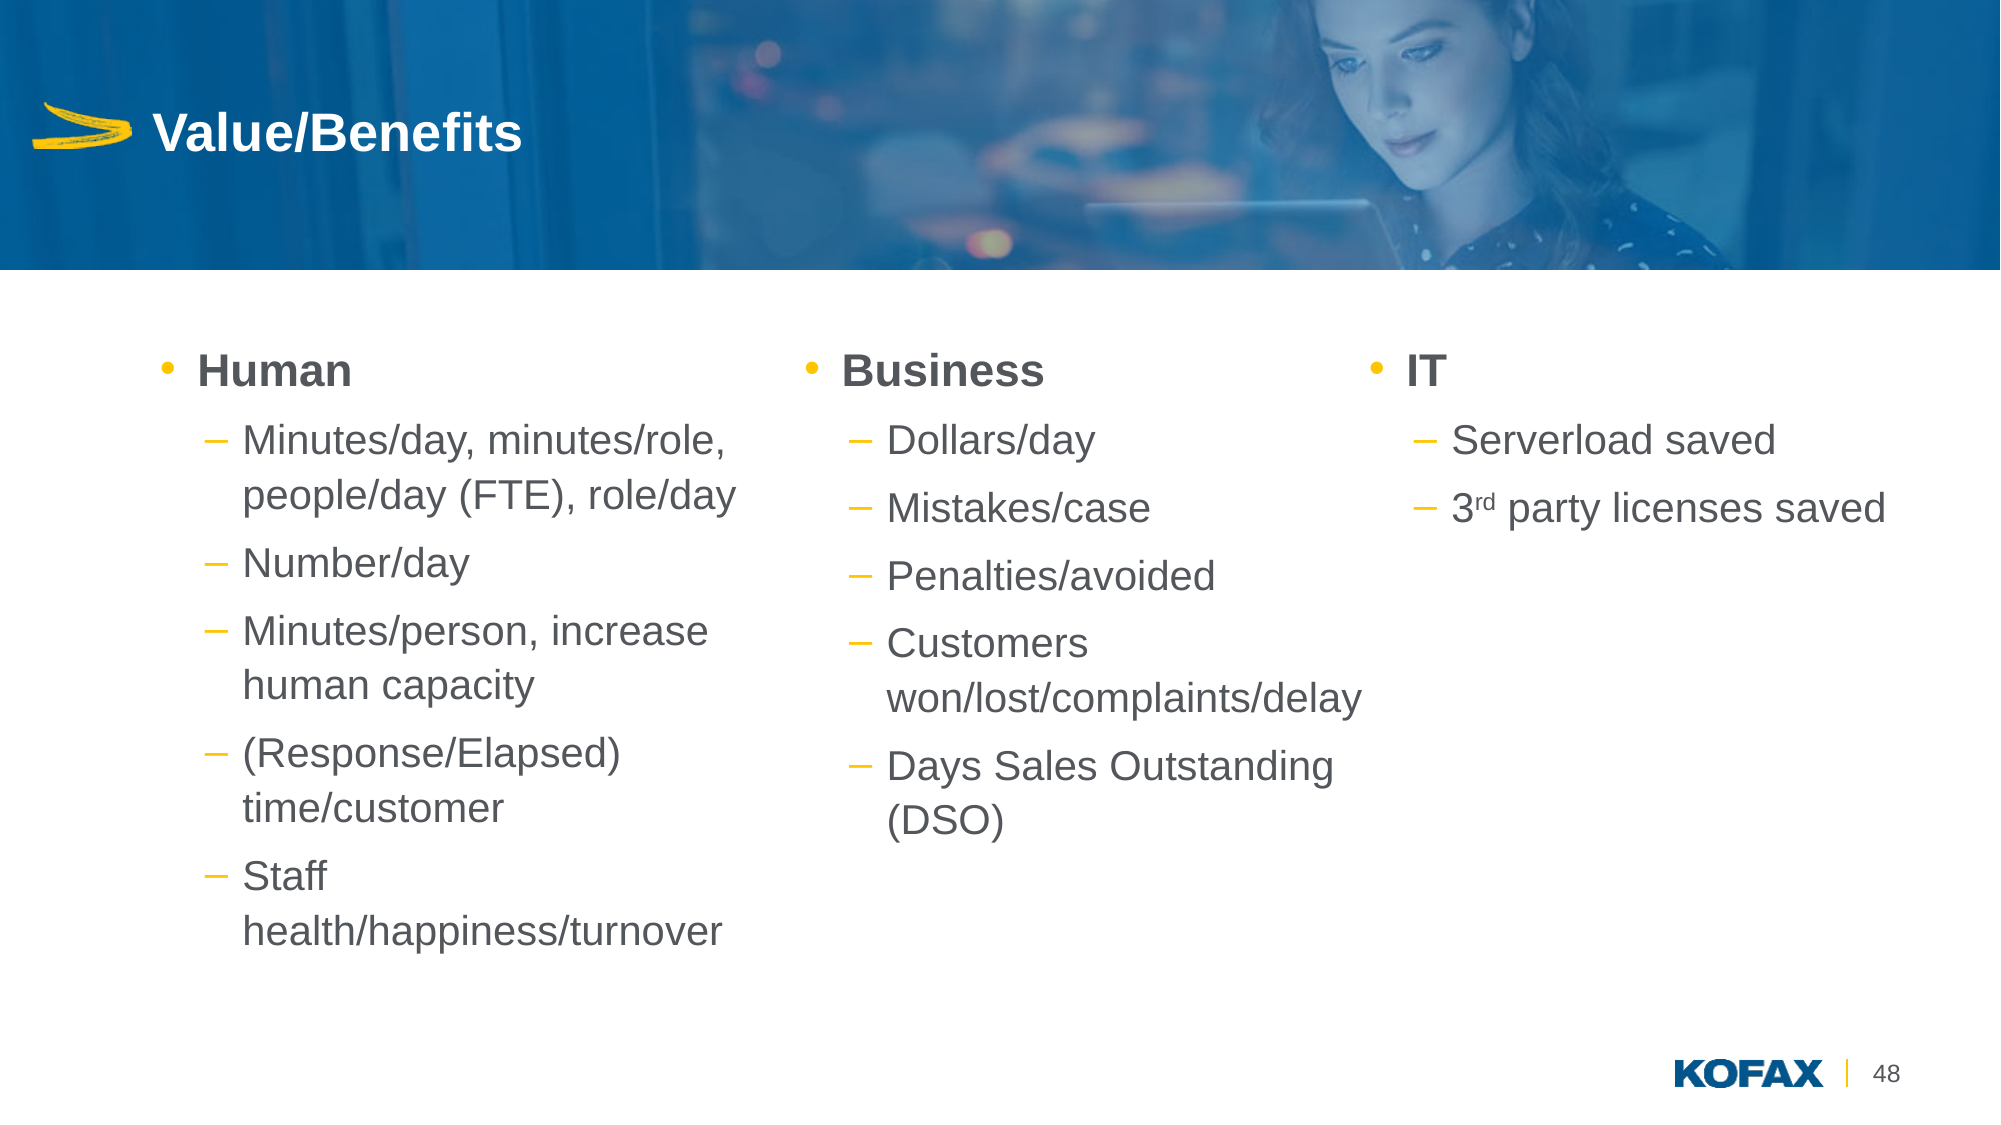

# Value/Benefits
Human
Minutes/day, minutes/role, people/day (FTE), role/day
Number/day
Minutes/person, increase human capacity
(Response/Elapsed) time/customer
Staff health/happiness/turnover
Business
Dollars/day
Mistakes/case
Penalties/avoided
Customers won/lost/complaints/delay
Days Sales Outstanding (DSO)
IT
Serverload saved
3rd party licenses saved
48